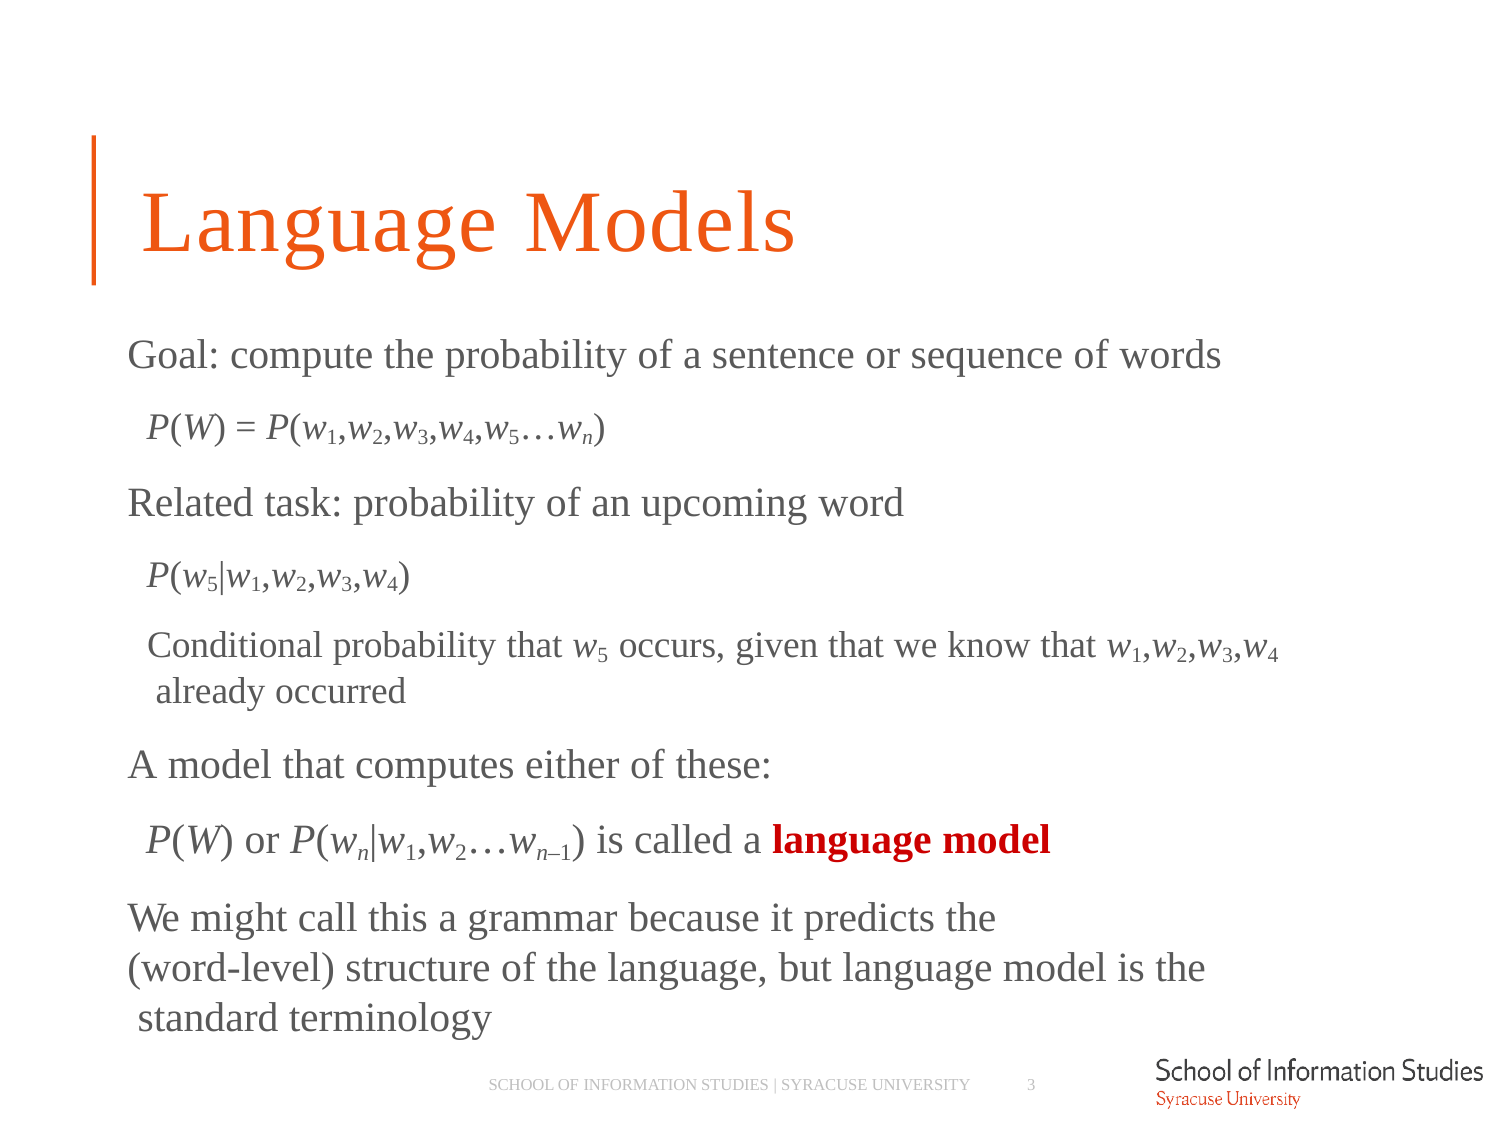

# Language Models
Goal: compute the probability of a sentence or sequence of words
­ P(W) = P(w1,w2,w3,w4,w5…wn)
Related task: probability of an upcoming word
­ P(w5|w1,w2,w3,w4)
­ Conditional probability that w5 occurs, given that we know that w1,w2,w3,w4
already occurred
A model that computes either of these:
­ P(W) or P(wn|w1,w2…wn–1) is called a language model
We might call this a grammar because it predicts the
(word-level) structure of the language, but language model is the  standard terminology
SCHOOL OF INFORMATION STUDIES | SYRACUSE UNIVERSITY
3